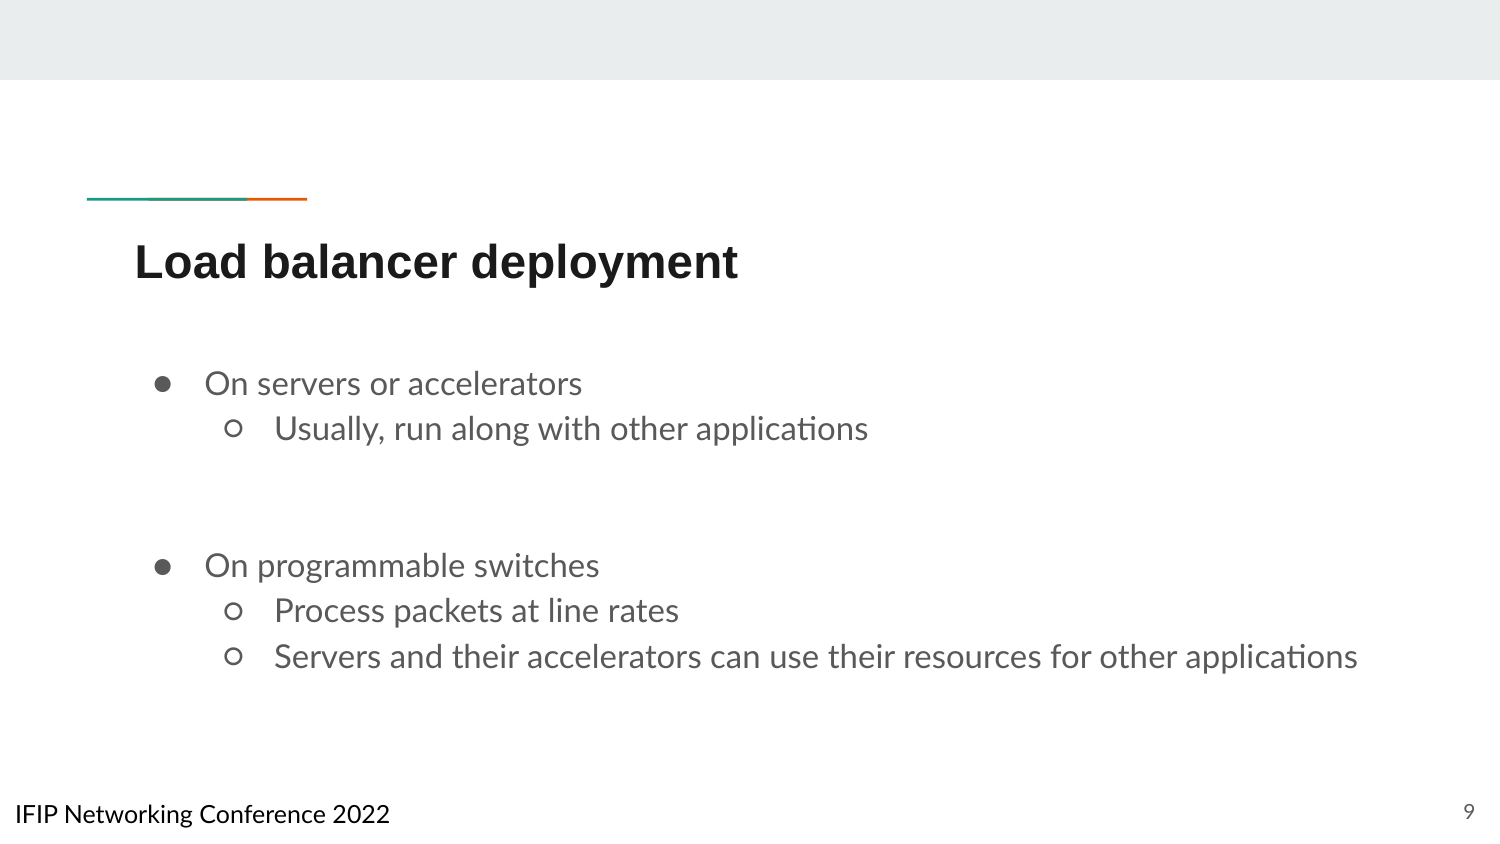

# Load balancer deployment
On servers or accelerators
Usually, run along with other applications

On programmable switches
Process packets at line rates
Servers and their accelerators can use their resources for other applications
9
IFIP Networking Conference 2022